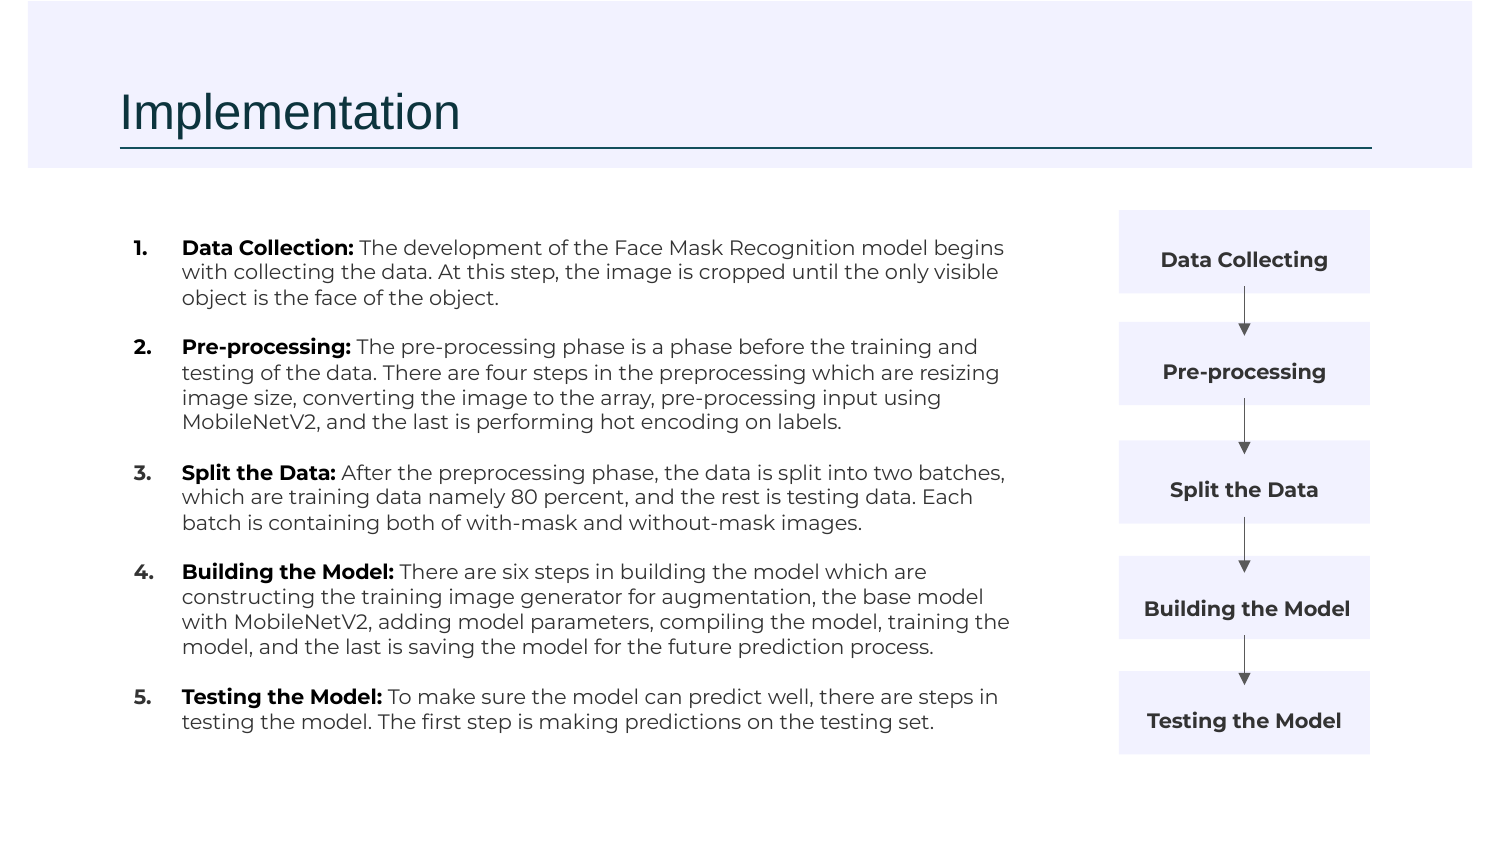

Implementation

Data Collection: The development of the Face Mask Recognition model begins with collecting the data. At this step, the image is cropped until the only visible object is the face of the object.

Pre-processing: The pre-processing phase is a phase before the training and testing of the data. There are four steps in the preprocessing which are resizing image size, converting the image to the array, pre-processing input using MobileNetV2, and the last is performing hot encoding on labels.

Split the Data: After the preprocessing phase, the data is split into two batches, which are training data namely 80 percent, and the rest is testing data. Each batch is containing both of with-mask and without-mask images.

Building the Model: There are six steps in building the model which are constructing the training image generator for augmentation, the base model with MobileNetV2, adding model parameters, compiling the model, training the model, and the last is saving the model for the future prediction process.

Testing the Model: To make sure the model can predict well, there are steps in testing the model. The first step is making predictions on the testing set.
Data Collecting

Pre-processing

Split the Data

 Building the Model

Testing the Model